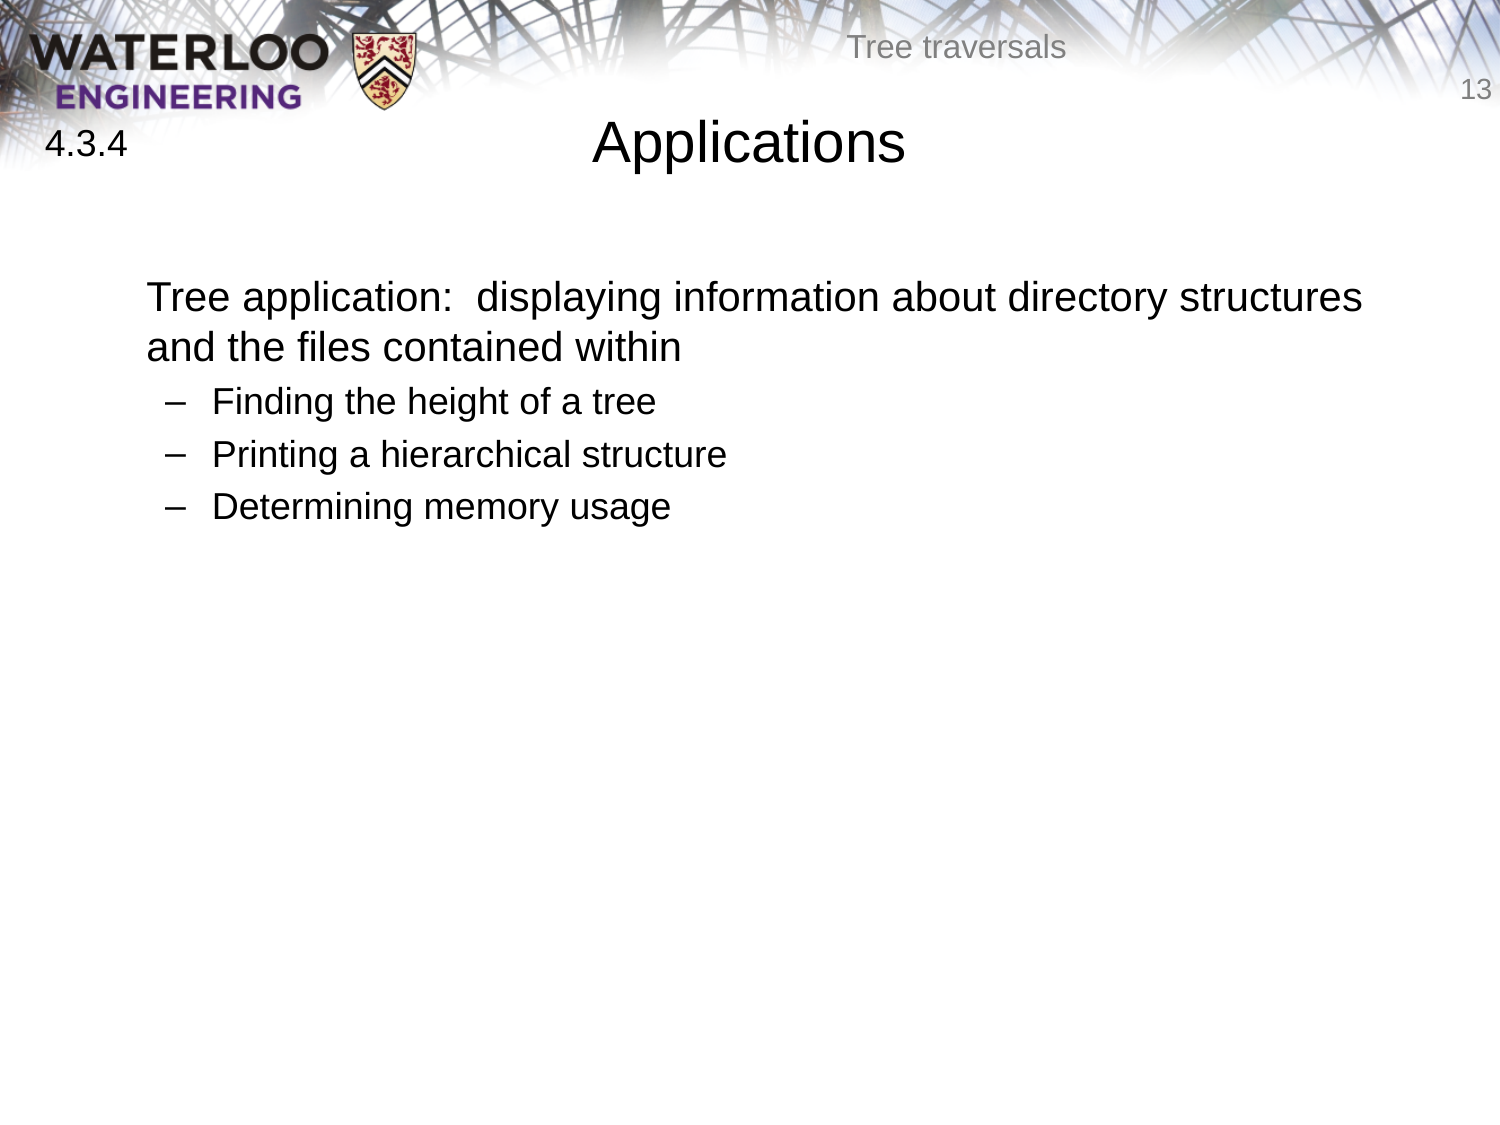

# Applications
4.3.4
	Tree application:  displaying information about directory structures and the files contained within
Finding the height of a tree
Printing a hierarchical structure
Determining memory usage